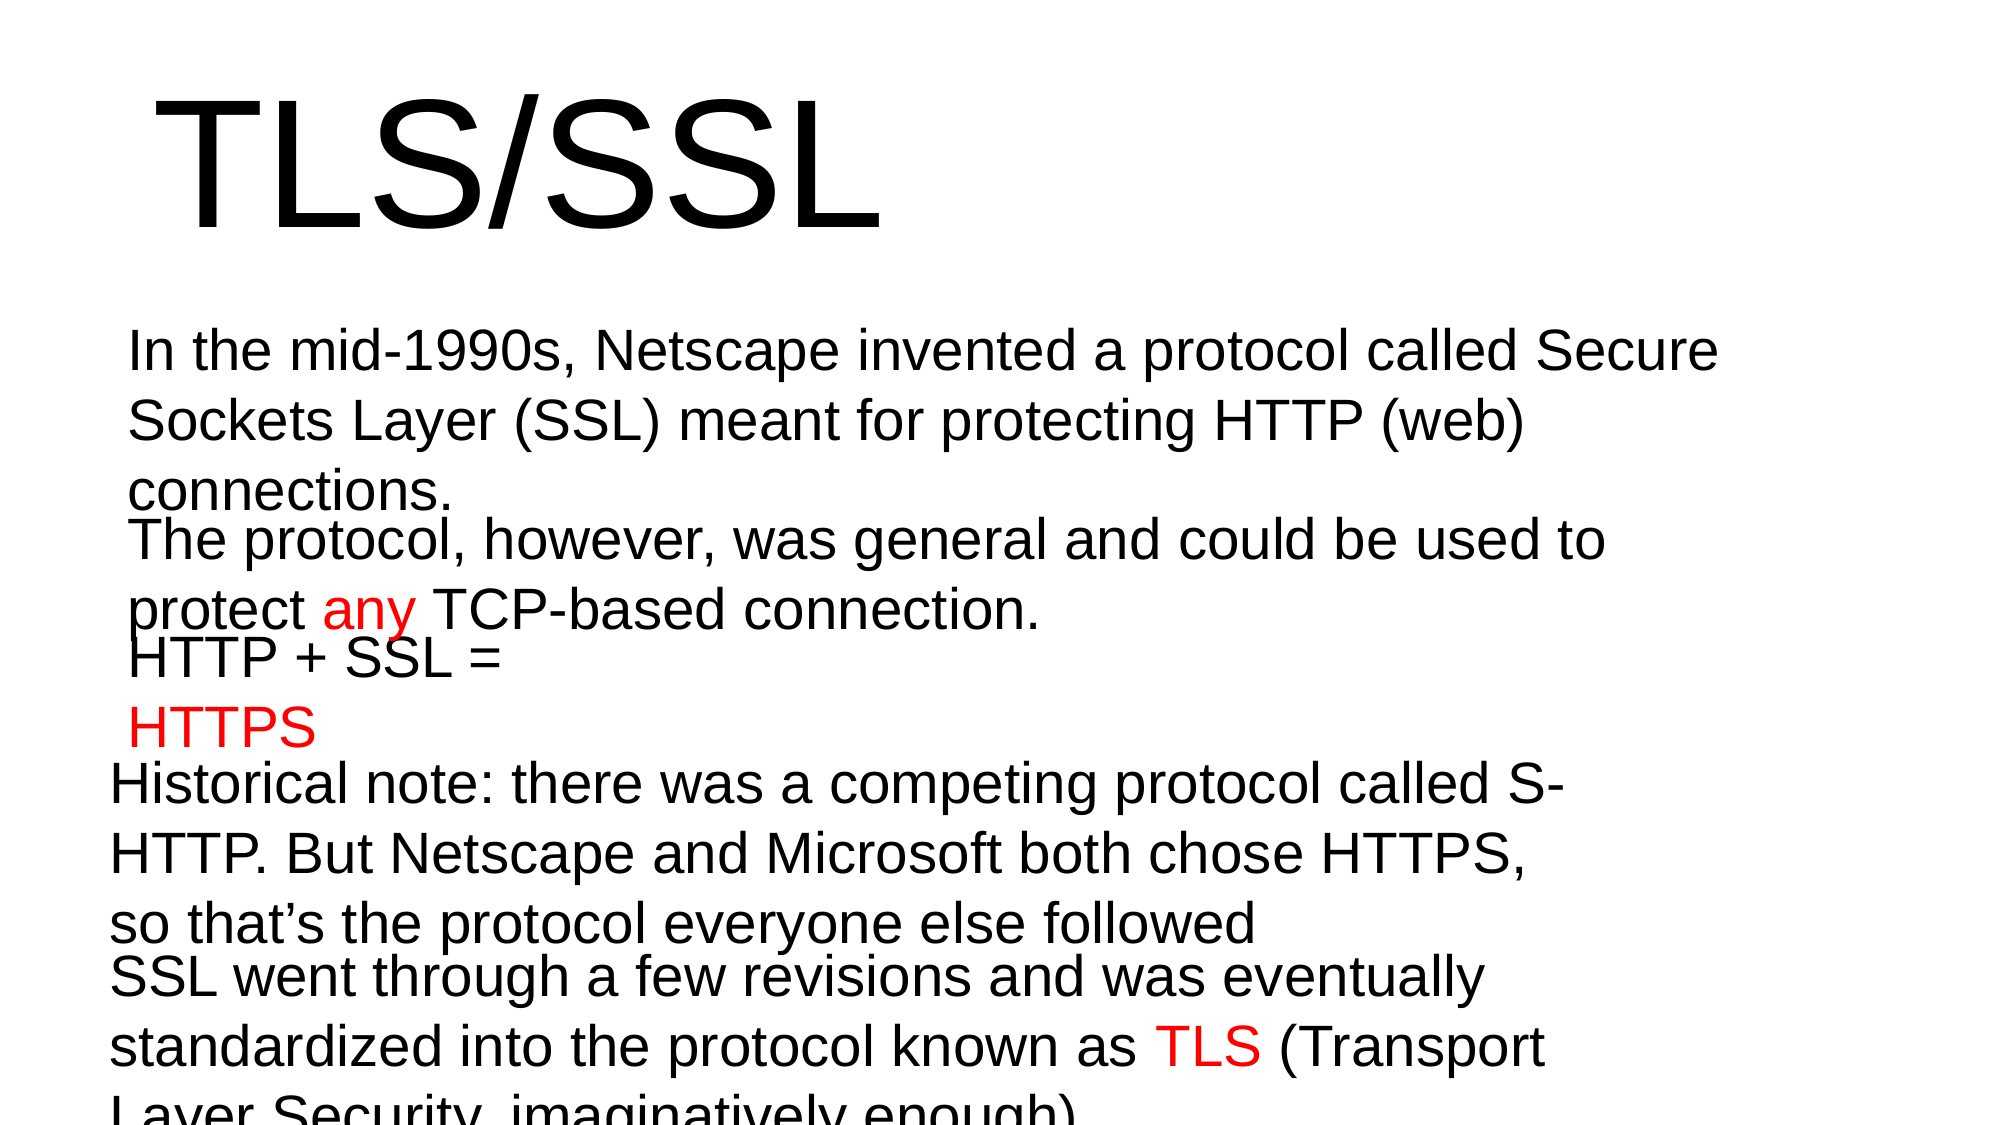

# TLS/SSL
In the mid-1990s, Netscape invented a protocol called Secure Sockets Layer (SSL) meant for protecting HTTP (web) connections.
The protocol, however, was general and could be used to protect any TCP-based connection.
HTTP + SSL = HTTPS
Historical note: there was a competing protocol called S-HTTP. But Netscape and Microsoft both chose HTTPS, so that’s the protocol everyone else followed
SSL went through a few revisions and was eventually standardized into the protocol known as TLS (Transport Layer Security, imaginatively enough)